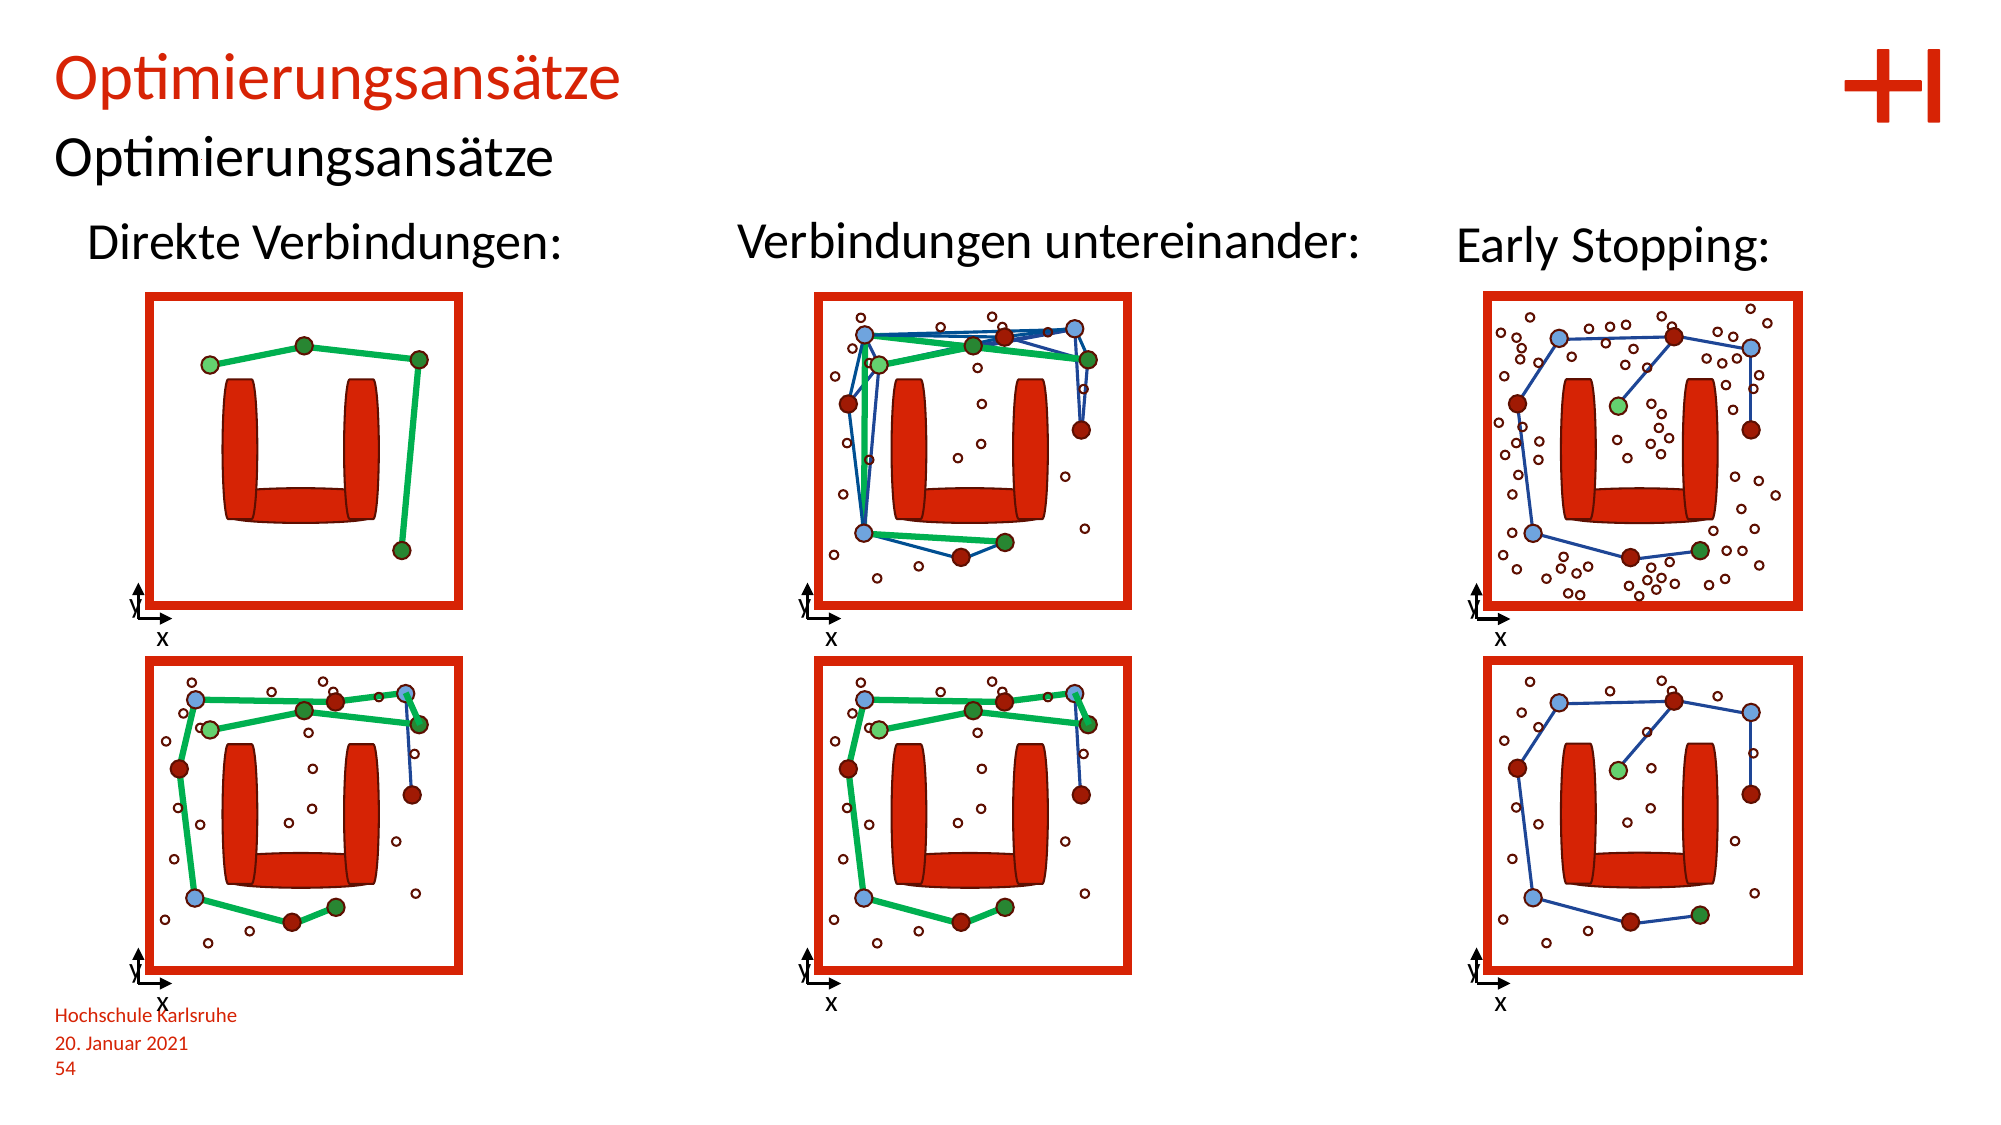

Optimierungsansätze
Optimierungsansätze

Verbindungen untereinander:
Direkte Verbindungen:
Early Stopping:

y

x

y
x

y
x

y
x

y
x

y
x

Hochschule Karlsruhe
20. Januar 2021
54